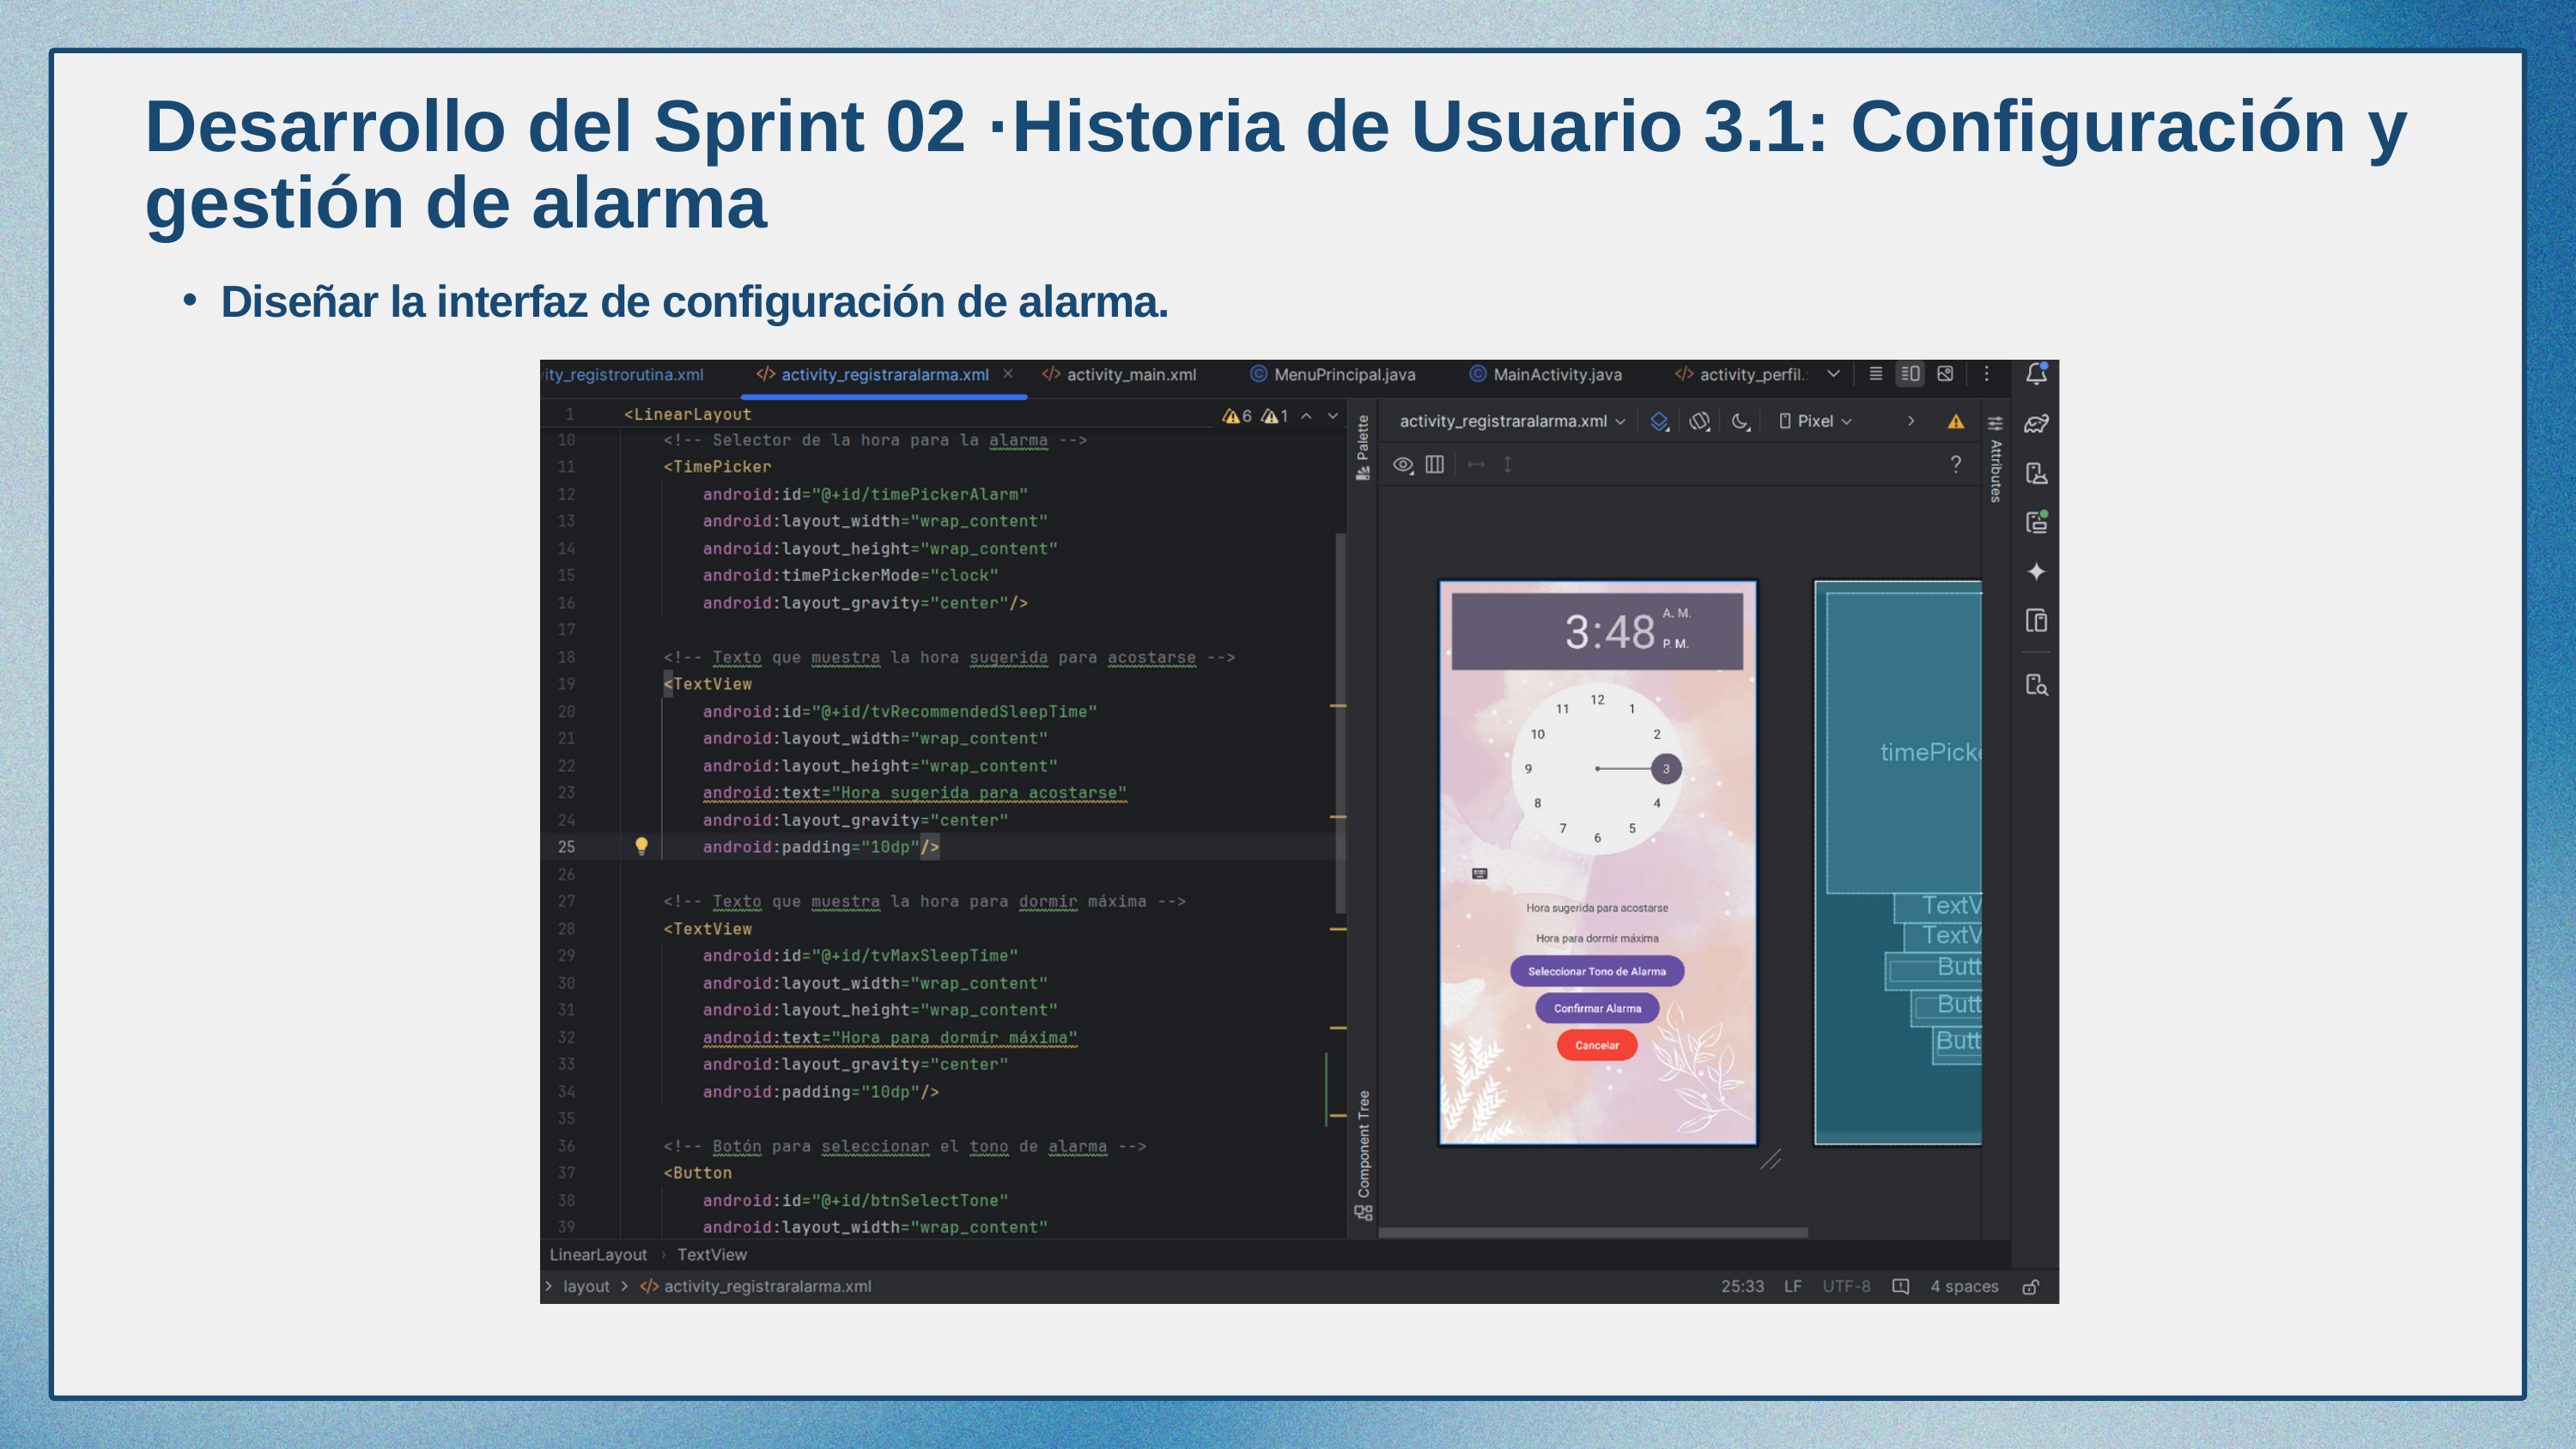

Desarrollo del Sprint 02 ·Historia de Usuario 3.1: Configuración y gestión de alarma

Diseñar la interfaz de configuración de alarma.